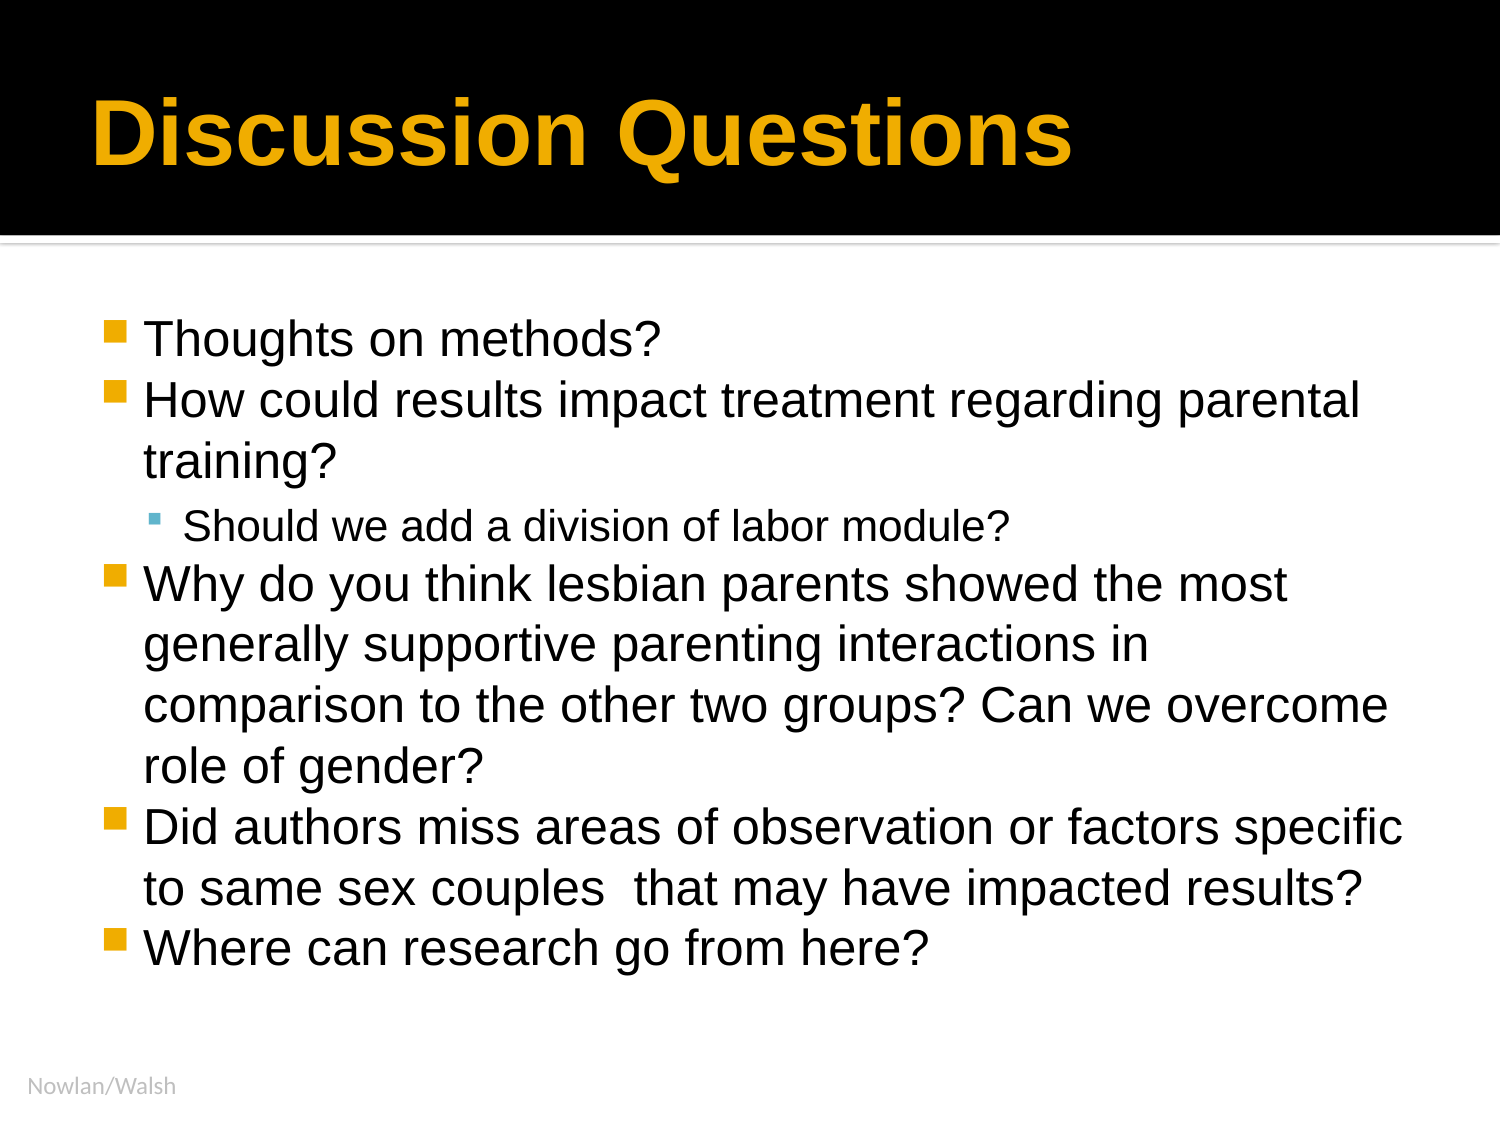

# Discussion Questions
Thoughts on methods?
How could results impact treatment regarding parental training?
Should we add a division of labor module?
Why do you think lesbian parents showed the most generally supportive parenting interactions in comparison to the other two groups? Can we overcome role of gender?
Did authors miss areas of observation or factors specific to same sex couples  that may have impacted results?
Where can research go from here?
Nowlan/Walsh